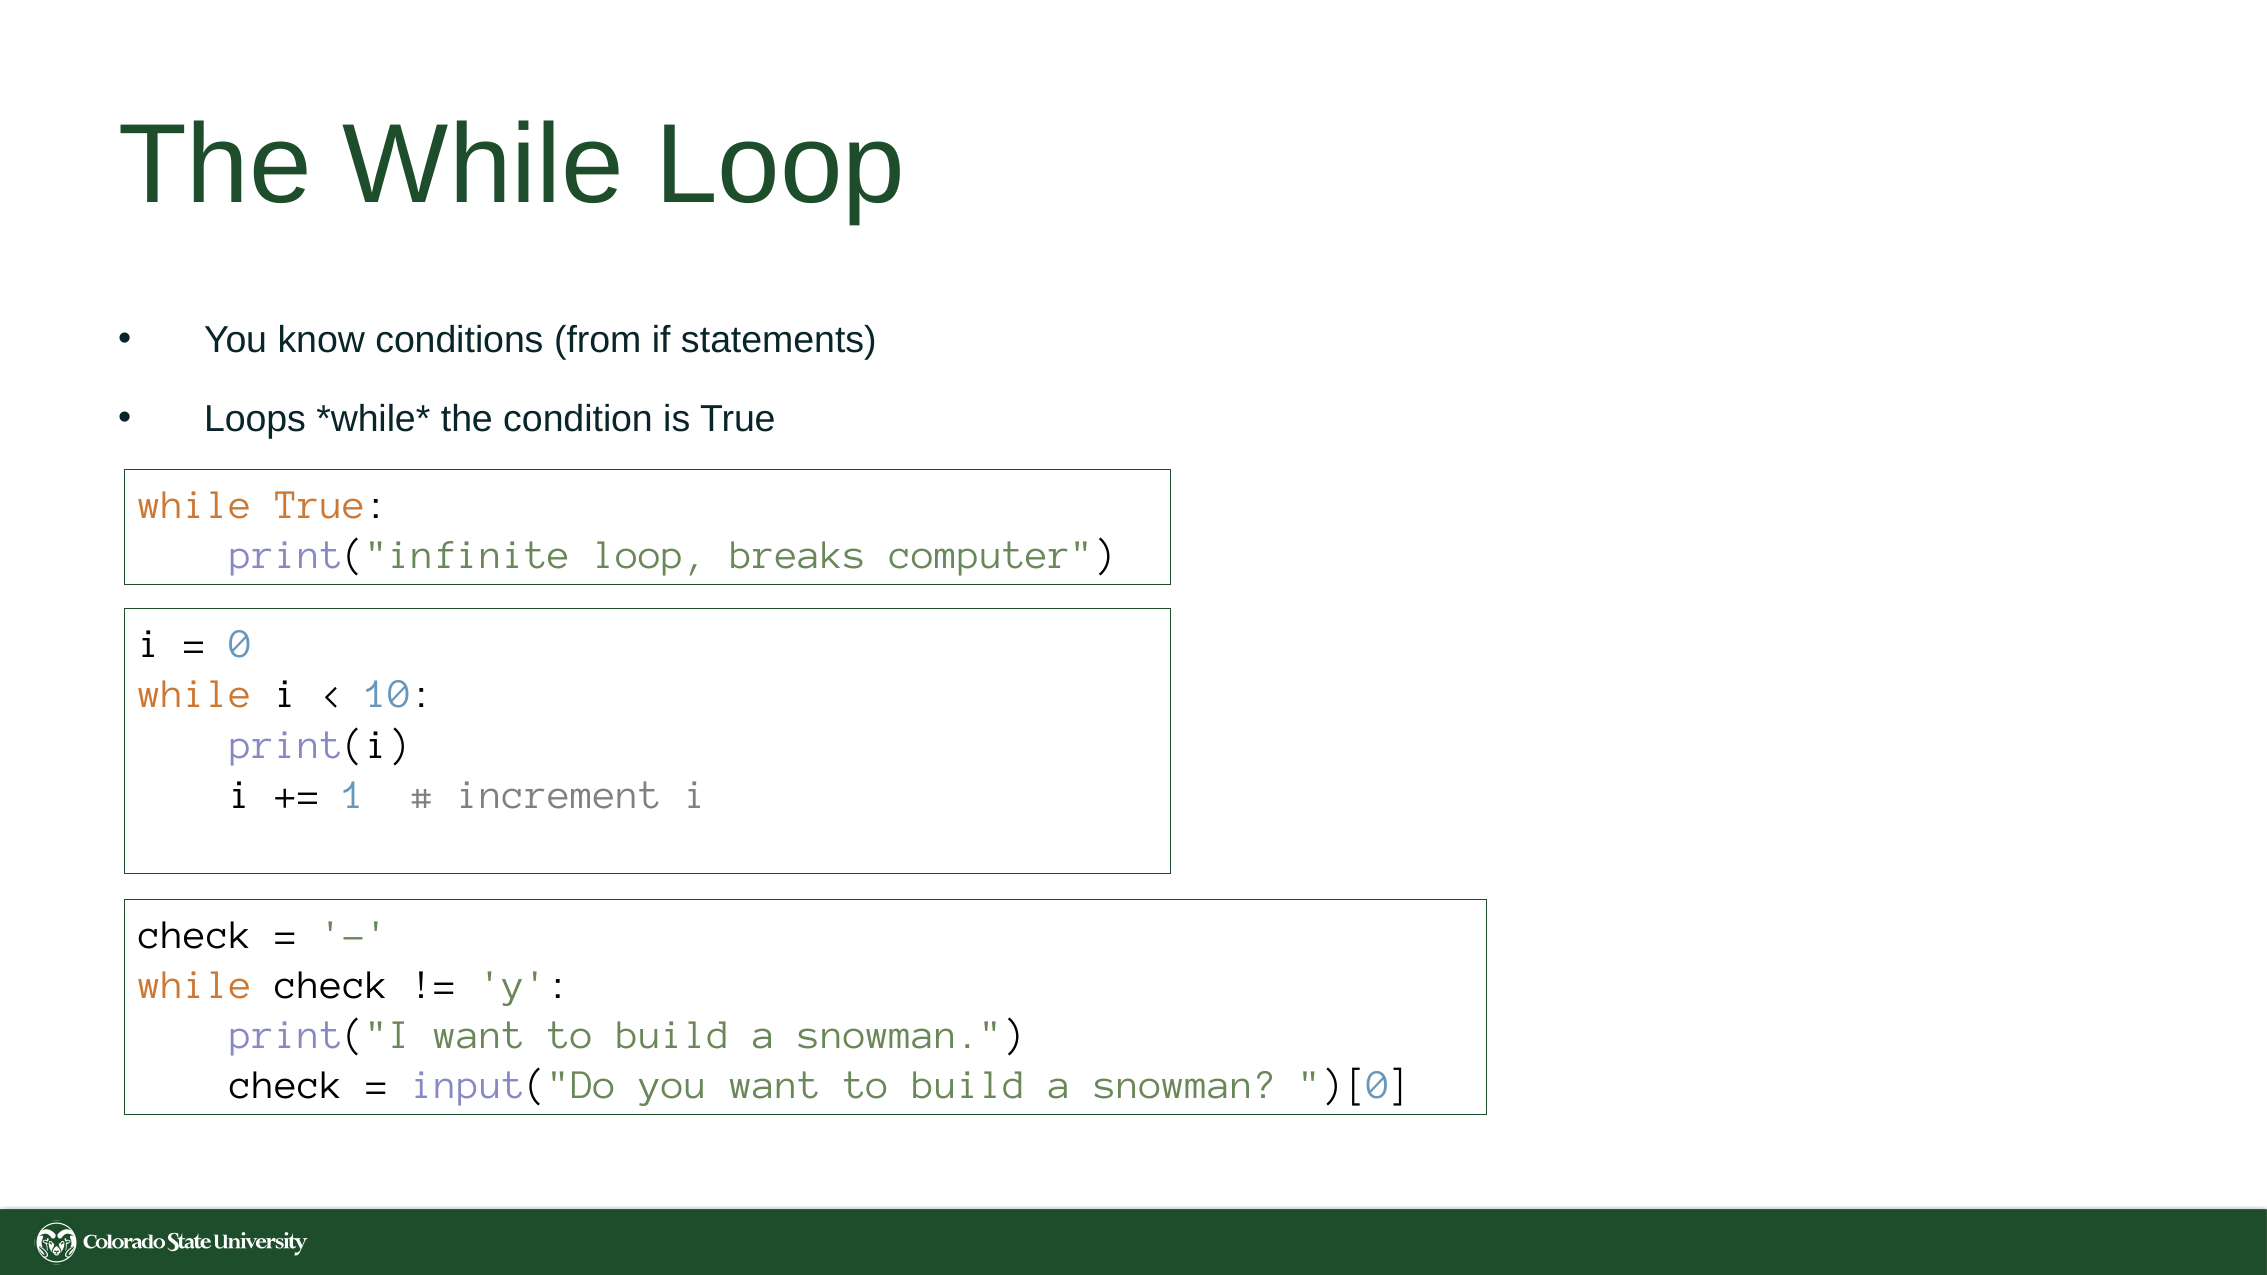

# The While Loop
You know conditions (from if statements)
Loops *while* the condition is True
while True:
    print("infinite loop, breaks computer")
i = 0
while i < 10:
    print(i)
    i += 1  # increment i
check = '-'
while check != 'y':
    print("I want to build a snowman.")
    check = input("Do you want to build a snowman? ")[0]